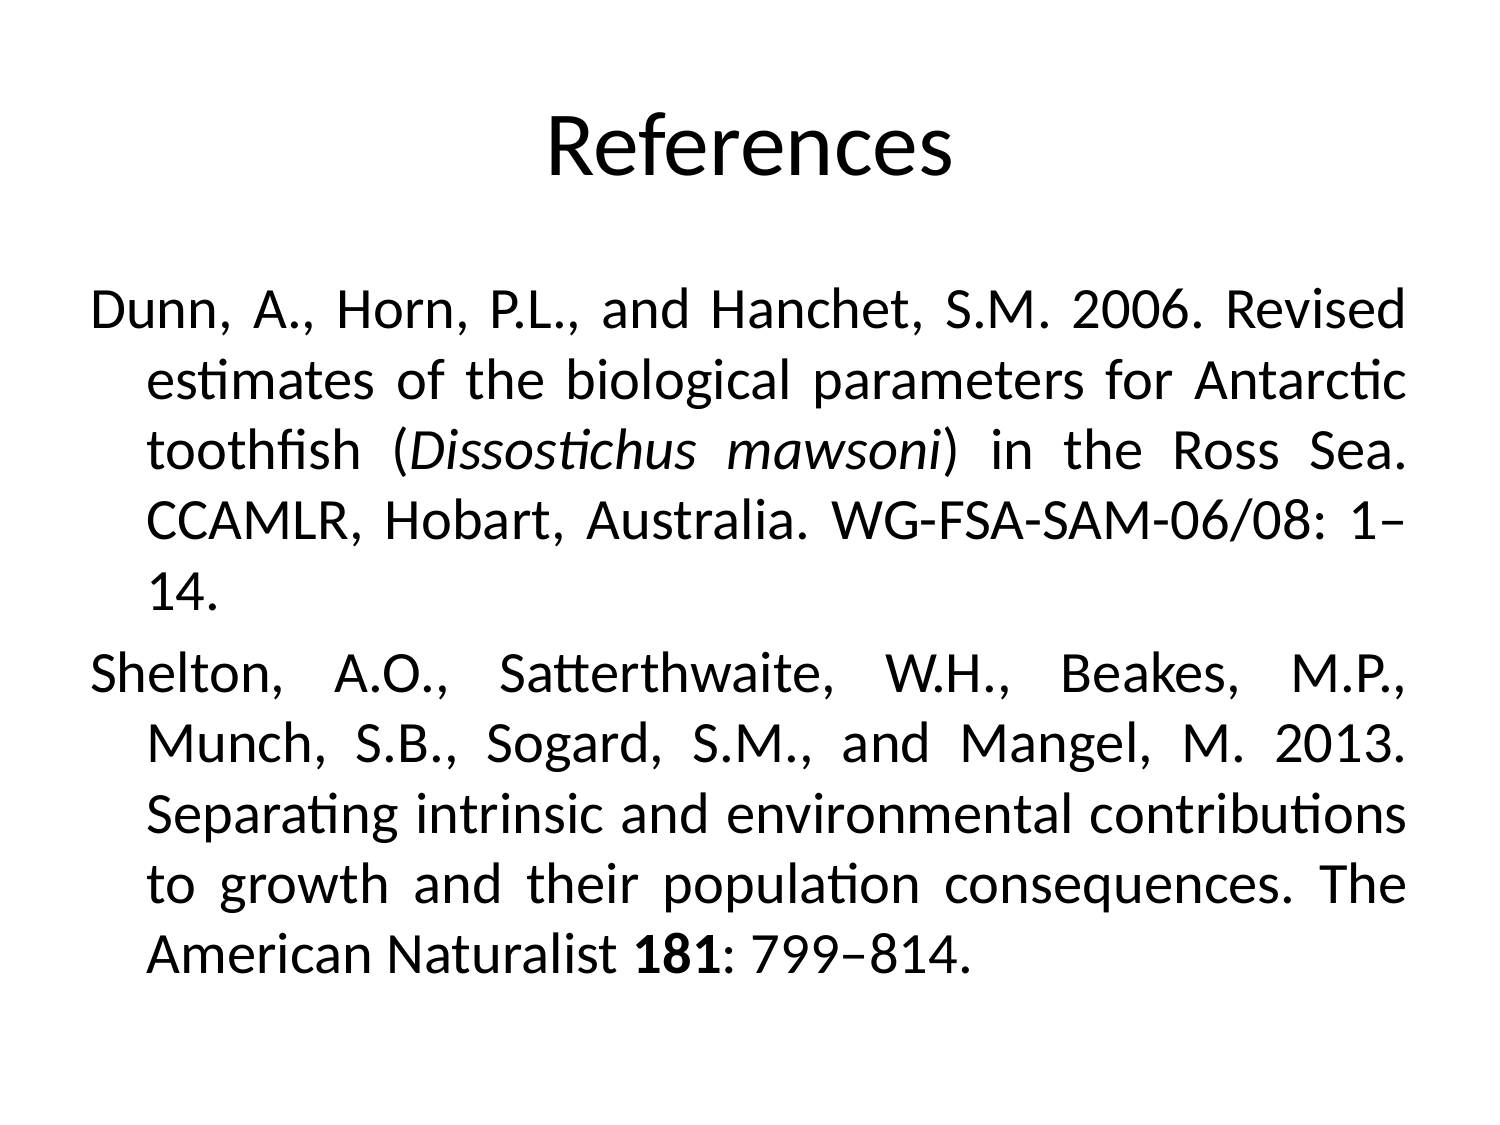

# References
Dunn, A., Horn, P.L., and Hanchet, S.M. 2006. Revised estimates of the biological parameters for Antarctic toothfish (Dissostichus mawsoni) in the Ross Sea. CCAMLR, Hobart, Australia. WG-FSA-SAM-06/08: 1–14.
Shelton, A.O., Satterthwaite, W.H., Beakes, M.P., Munch, S.B., Sogard, S.M., and Mangel, M. 2013. Separating intrinsic and environmental contributions to growth and their population consequences. The American Naturalist 181: 799–814.